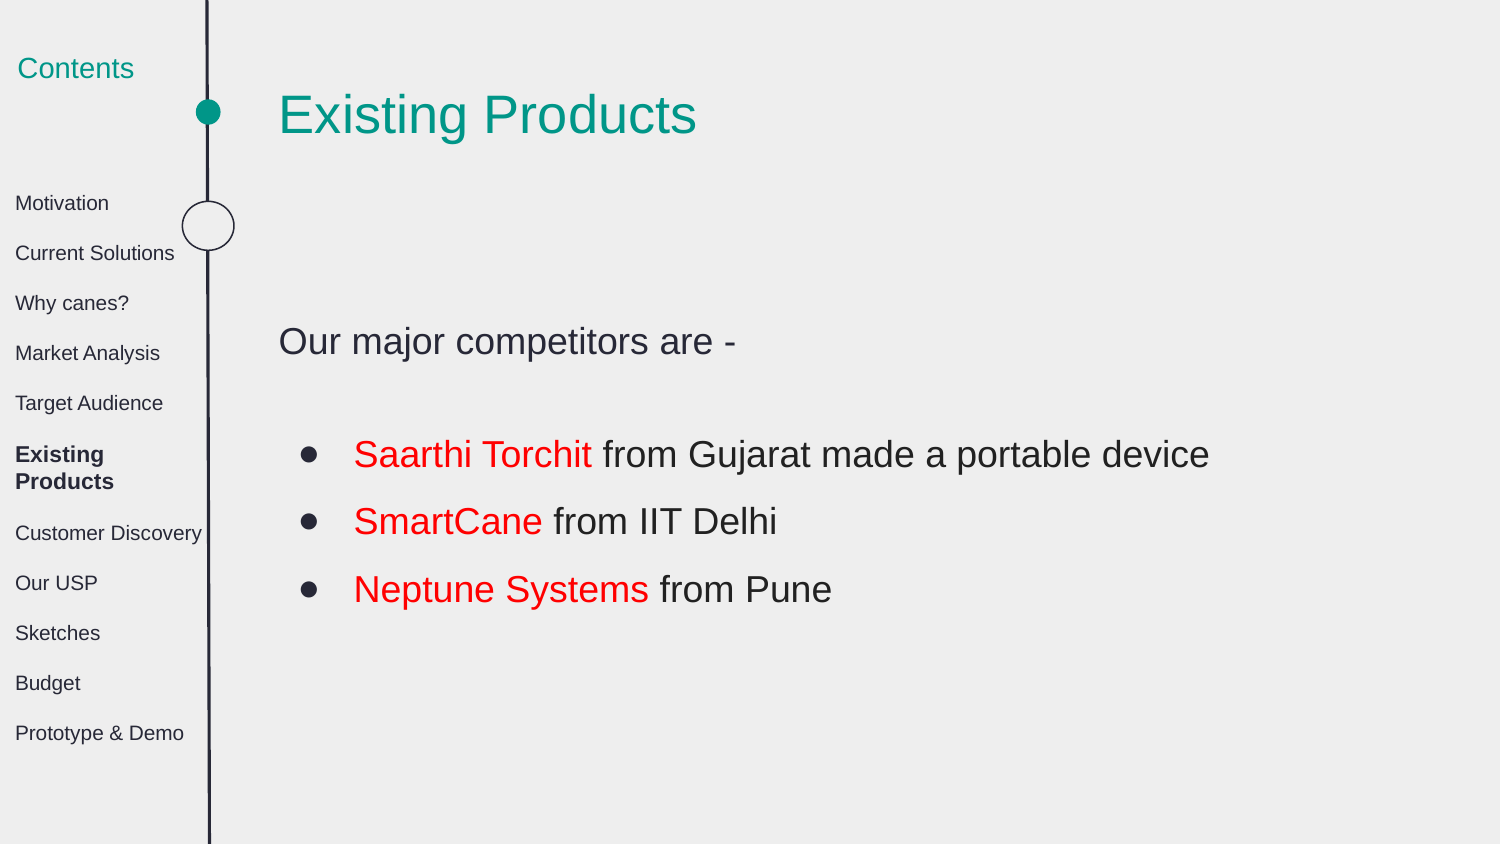

Contents
Existing Products

Motivation

Current Solutions

Why canes?

Market Analysis

Target Audience

Existing Products

Customer Discovery

Our USP

Sketches

Budget

Prototype & Demo

Our major competitors are -

Saarthi Torchit from Gujarat made a portable device
SmartCane from IIT Delhi
Neptune Systems from Pune